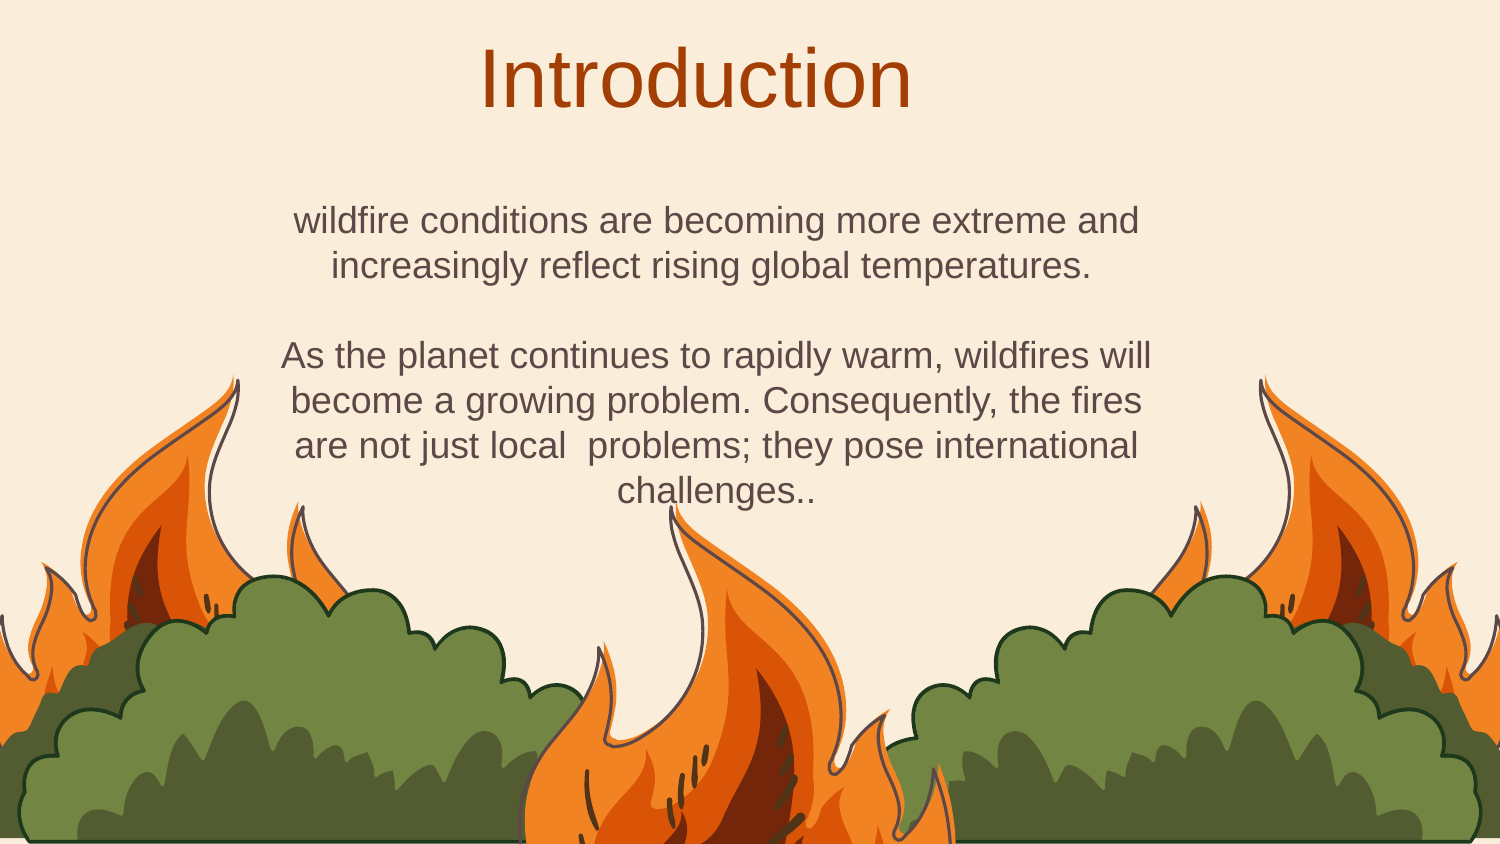

# Introduction
wildfire conditions are becoming more extreme and increasingly reflect rising global temperatures.

As the planet continues to rapidly warm, wildfires will become a growing problem. Consequently, the fires are not just local  problems; they pose international challenges..